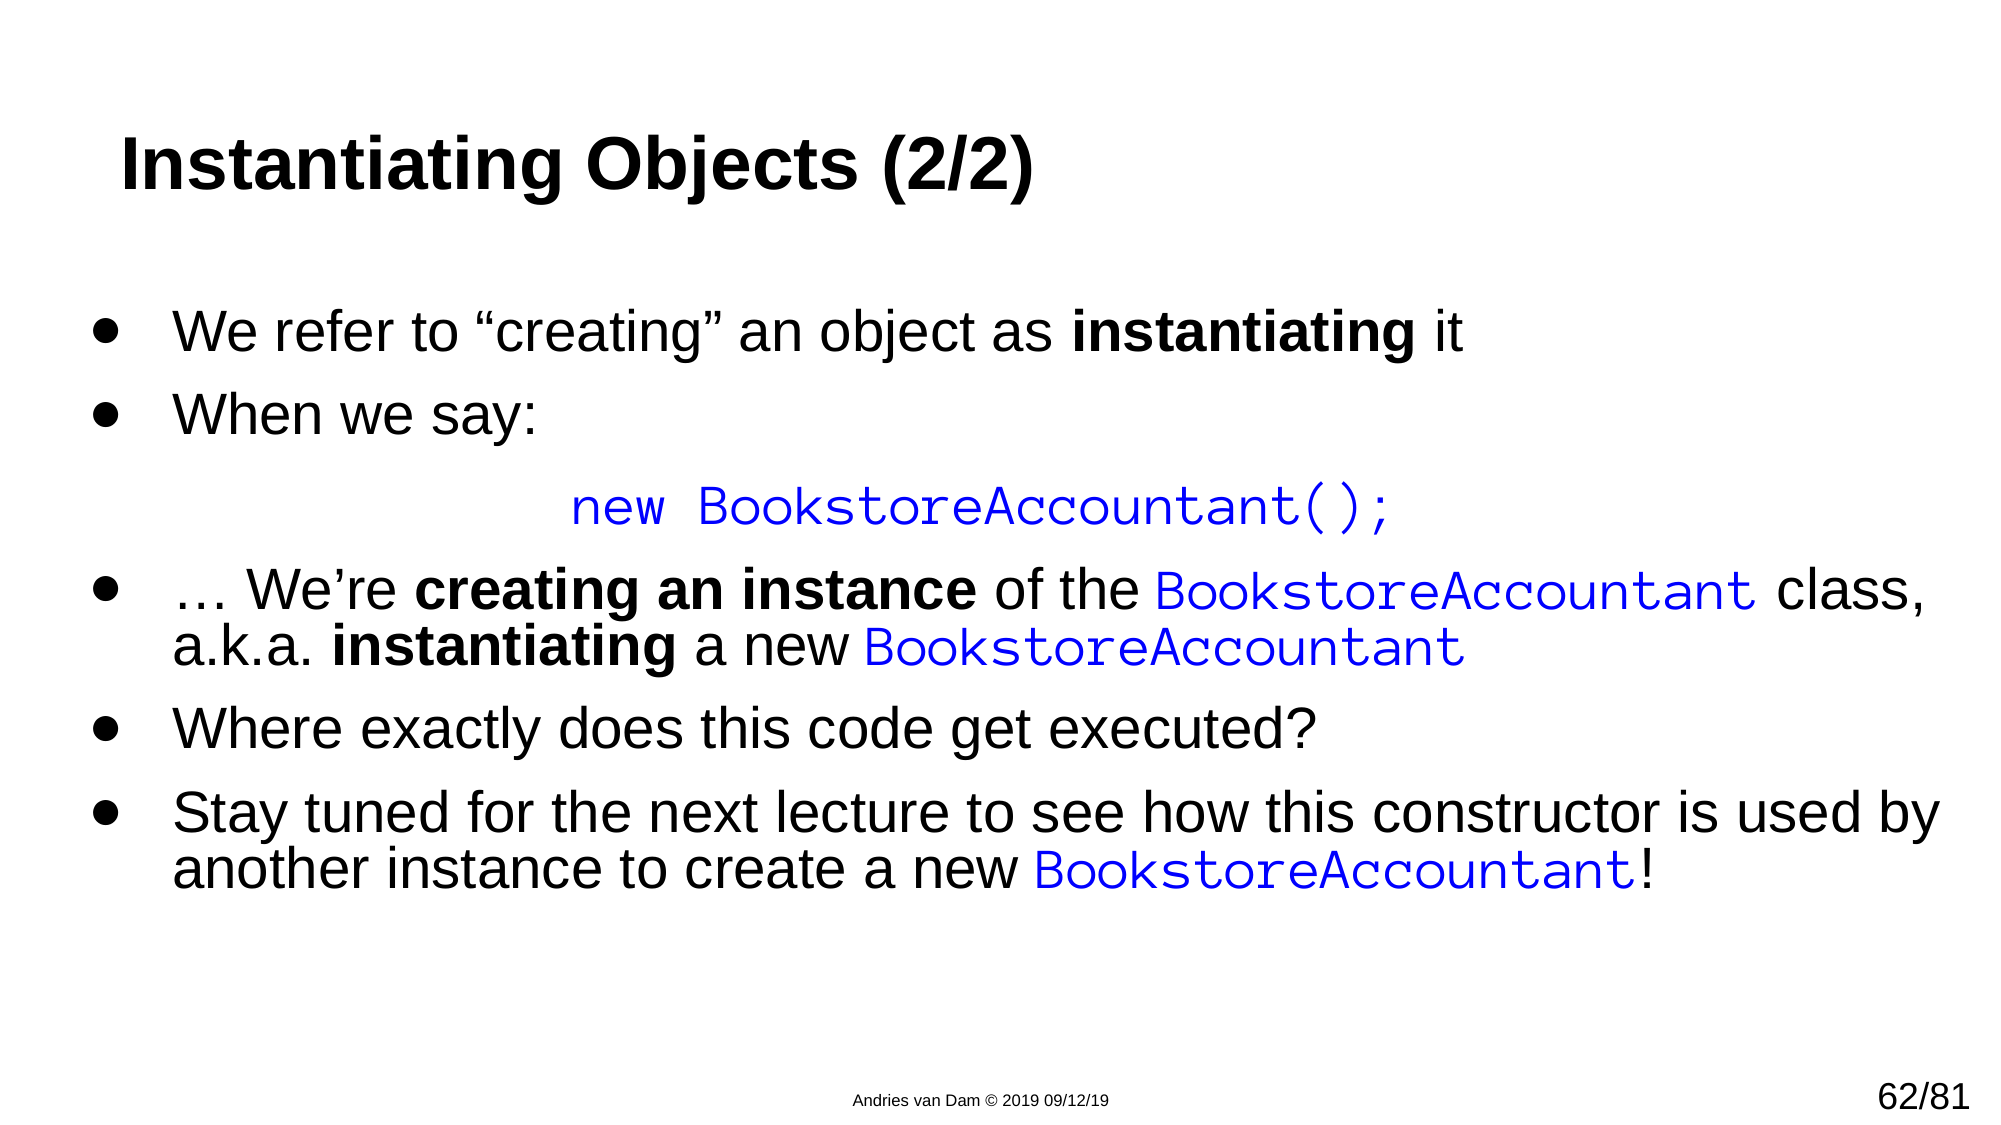

# Instantiating Objects (2/2)
We refer to “creating” an object as instantiating it
When we say:
new BookstoreAccountant();
… We’re creating an instance of the BookstoreAccountant class, a.k.a. instantiating a new BookstoreAccountant
Where exactly does this code get executed?
Stay tuned for the next lecture to see how this constructor is used by another instance to create a new BookstoreAccountant!